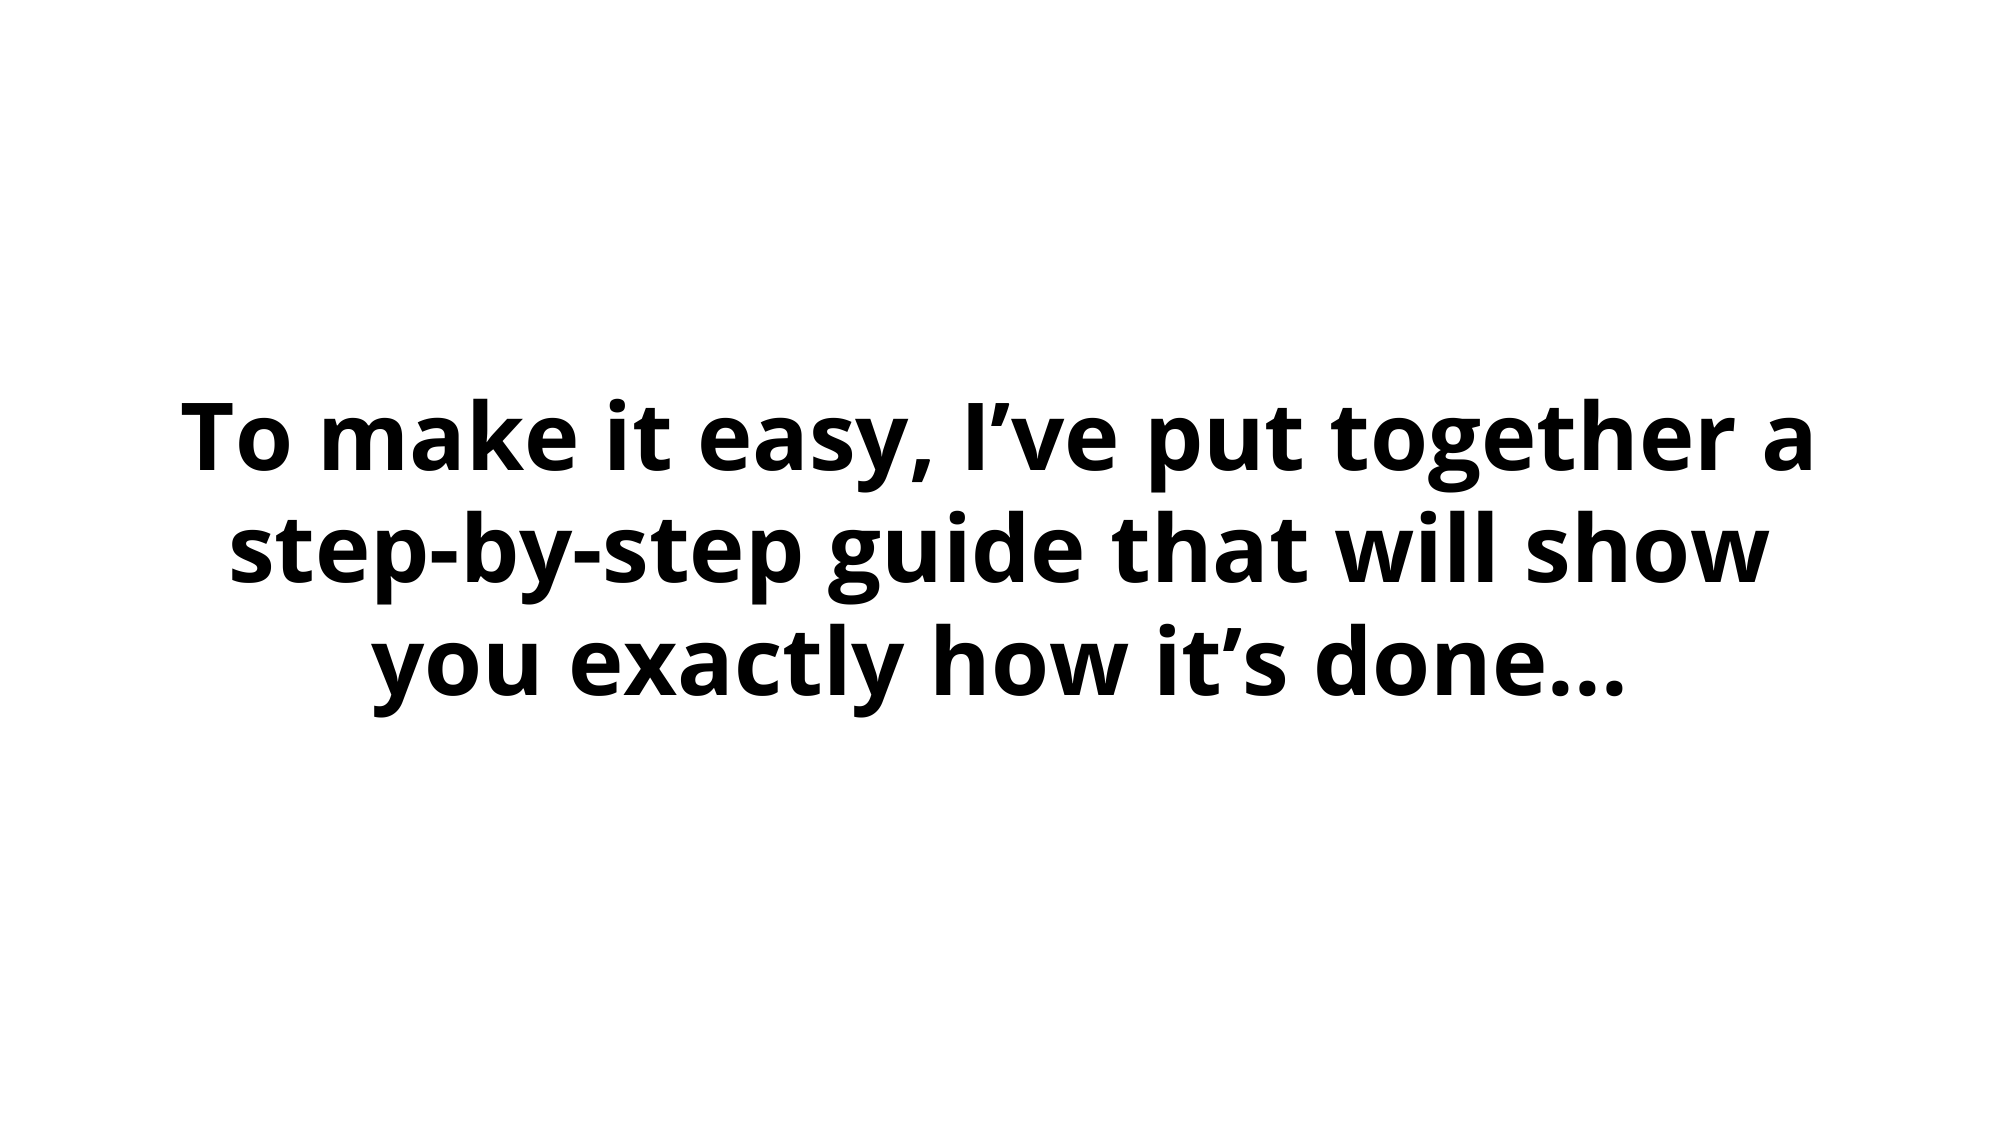

To make it easy, I’ve put together a step-by-step guide that will show you exactly how it’s done...